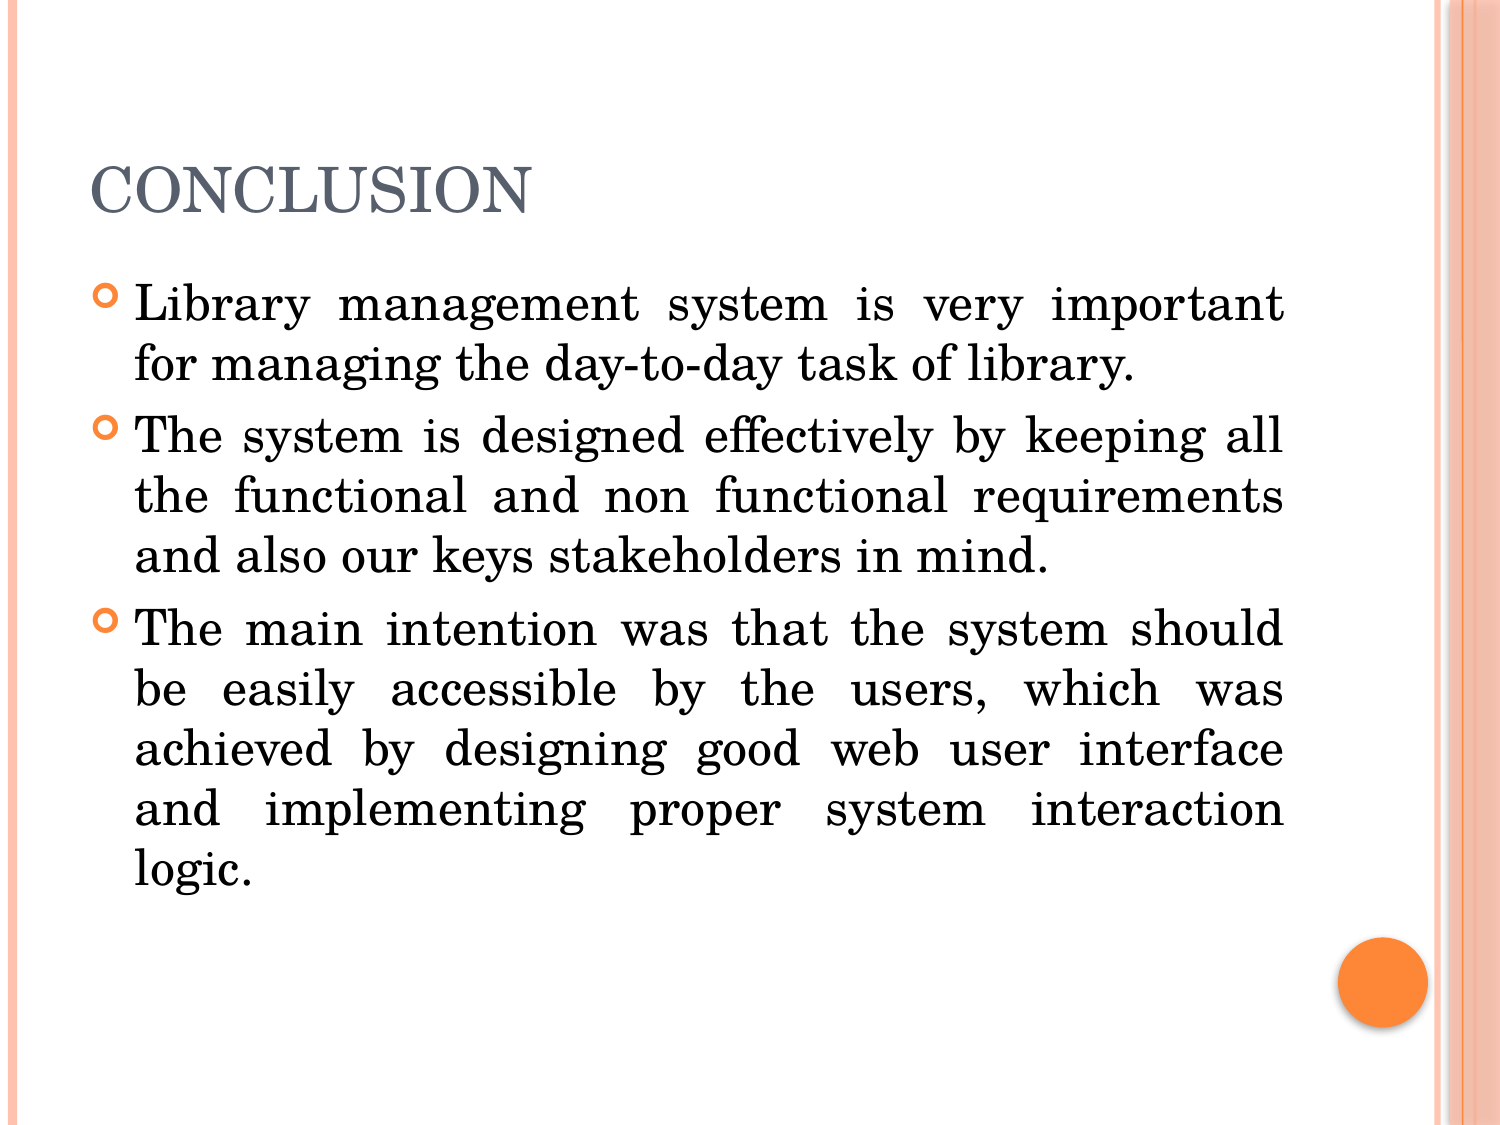

# conclusion
Library management system is very important for managing the day-to-day task of library.
The system is designed effectively by keeping all the functional and non functional requirements and also our keys stakeholders in mind.
The main intention was that the system should be easily accessible by the users, which was achieved by designing good web user interface and implementing proper system interaction logic.